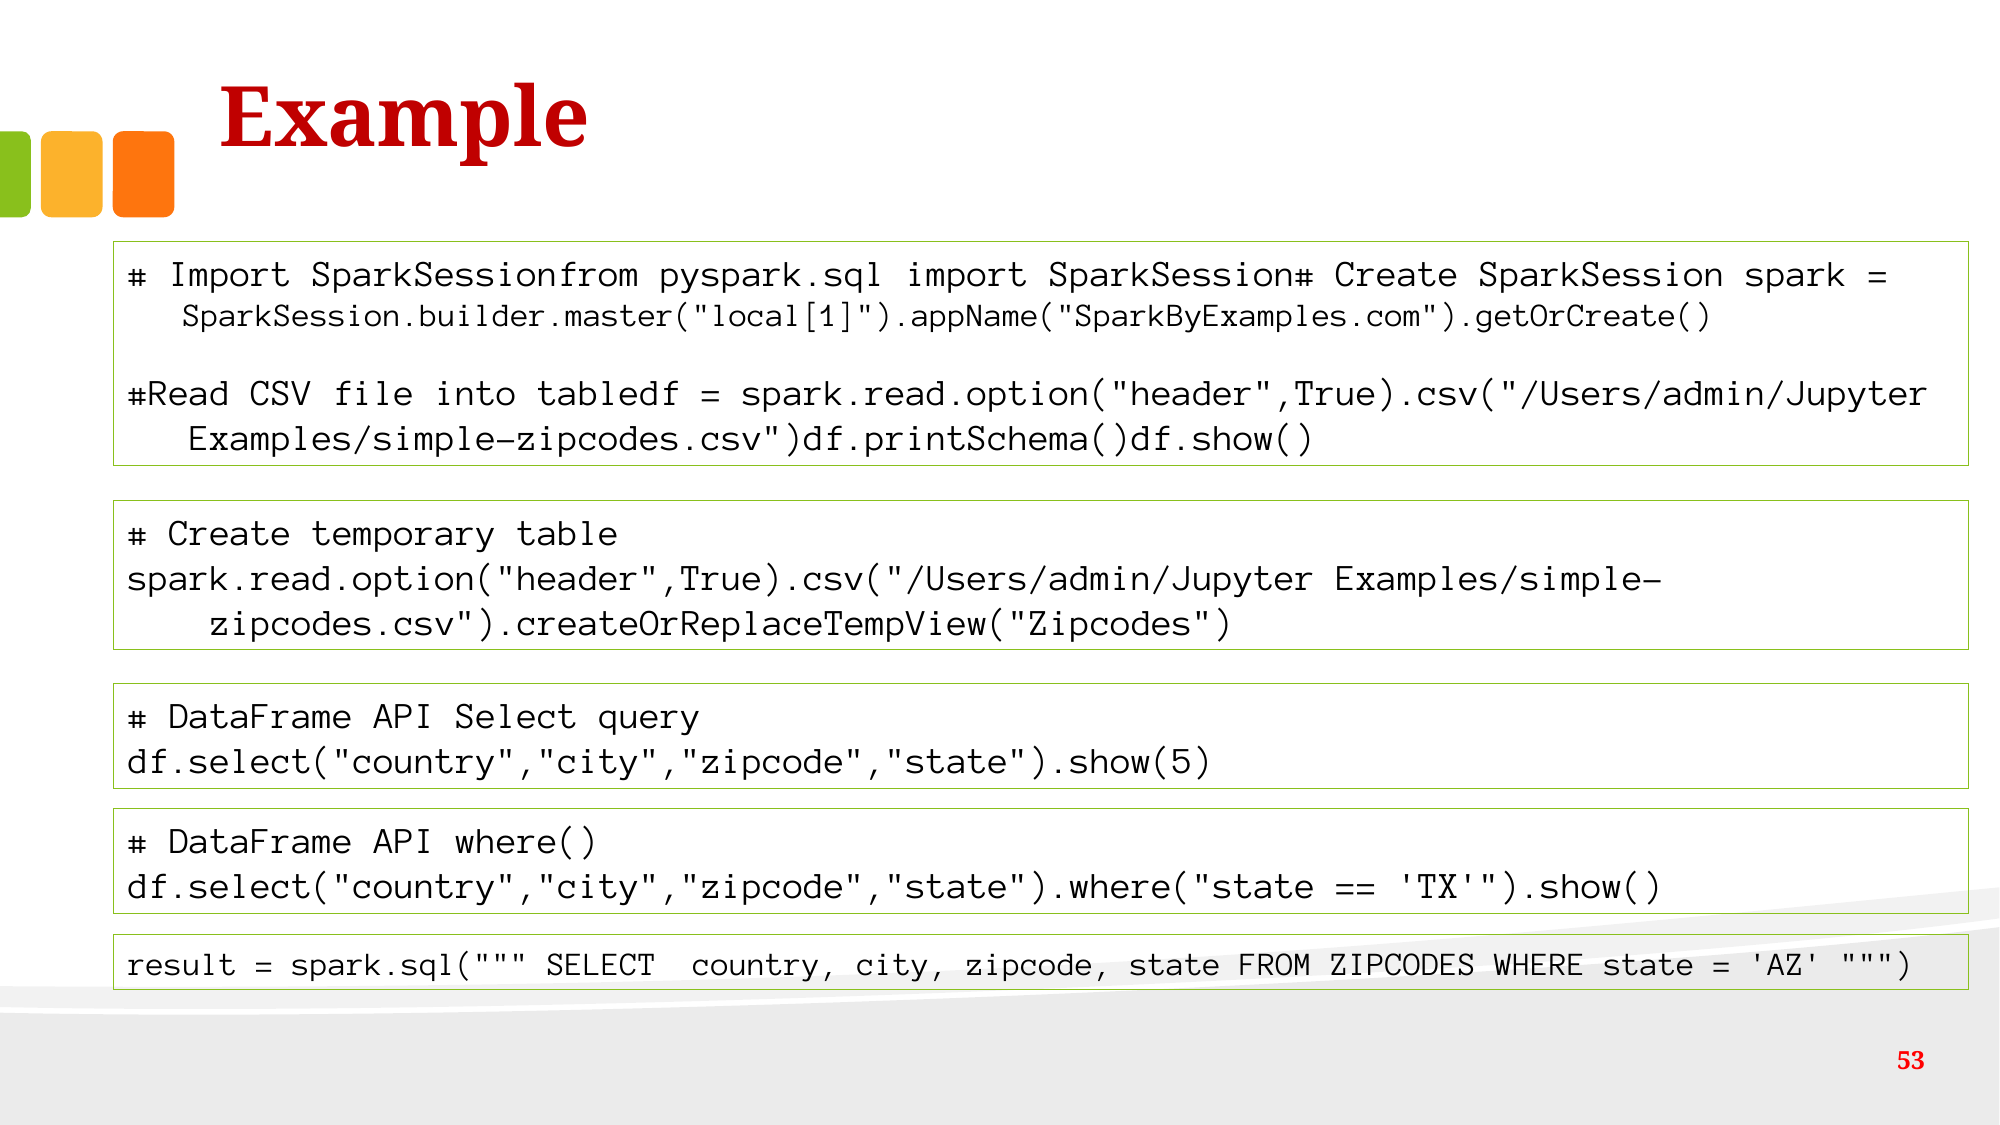

# Example
# Import SparkSessionfrom pyspark.sql import SparkSession# Create SparkSession spark =
   SparkSession.builder.master("local[1]").appName("SparkByExamples.com").getOrCreate()

#Read CSV file into tabledf = spark.read.option("header",True).csv("/Users/admin/Jupyter
   Examples/simple-zipcodes.csv")df.printSchema()df.show()
# Create temporary table
spark.read.option("header",True).csv("/Users/admin/Jupyter Examples/simple-
    zipcodes.csv").createOrReplaceTempView("Zipcodes")
# DataFrame API Select query
df.select("country","city","zipcode","state").show(5)
# DataFrame API where()
df.select("country","city","zipcode","state").where("state == 'TX'").show()
result = spark.sql(""" SELECT  country, city, zipcode, state FROM ZIPCODES WHERE state = 'AZ' """)
53